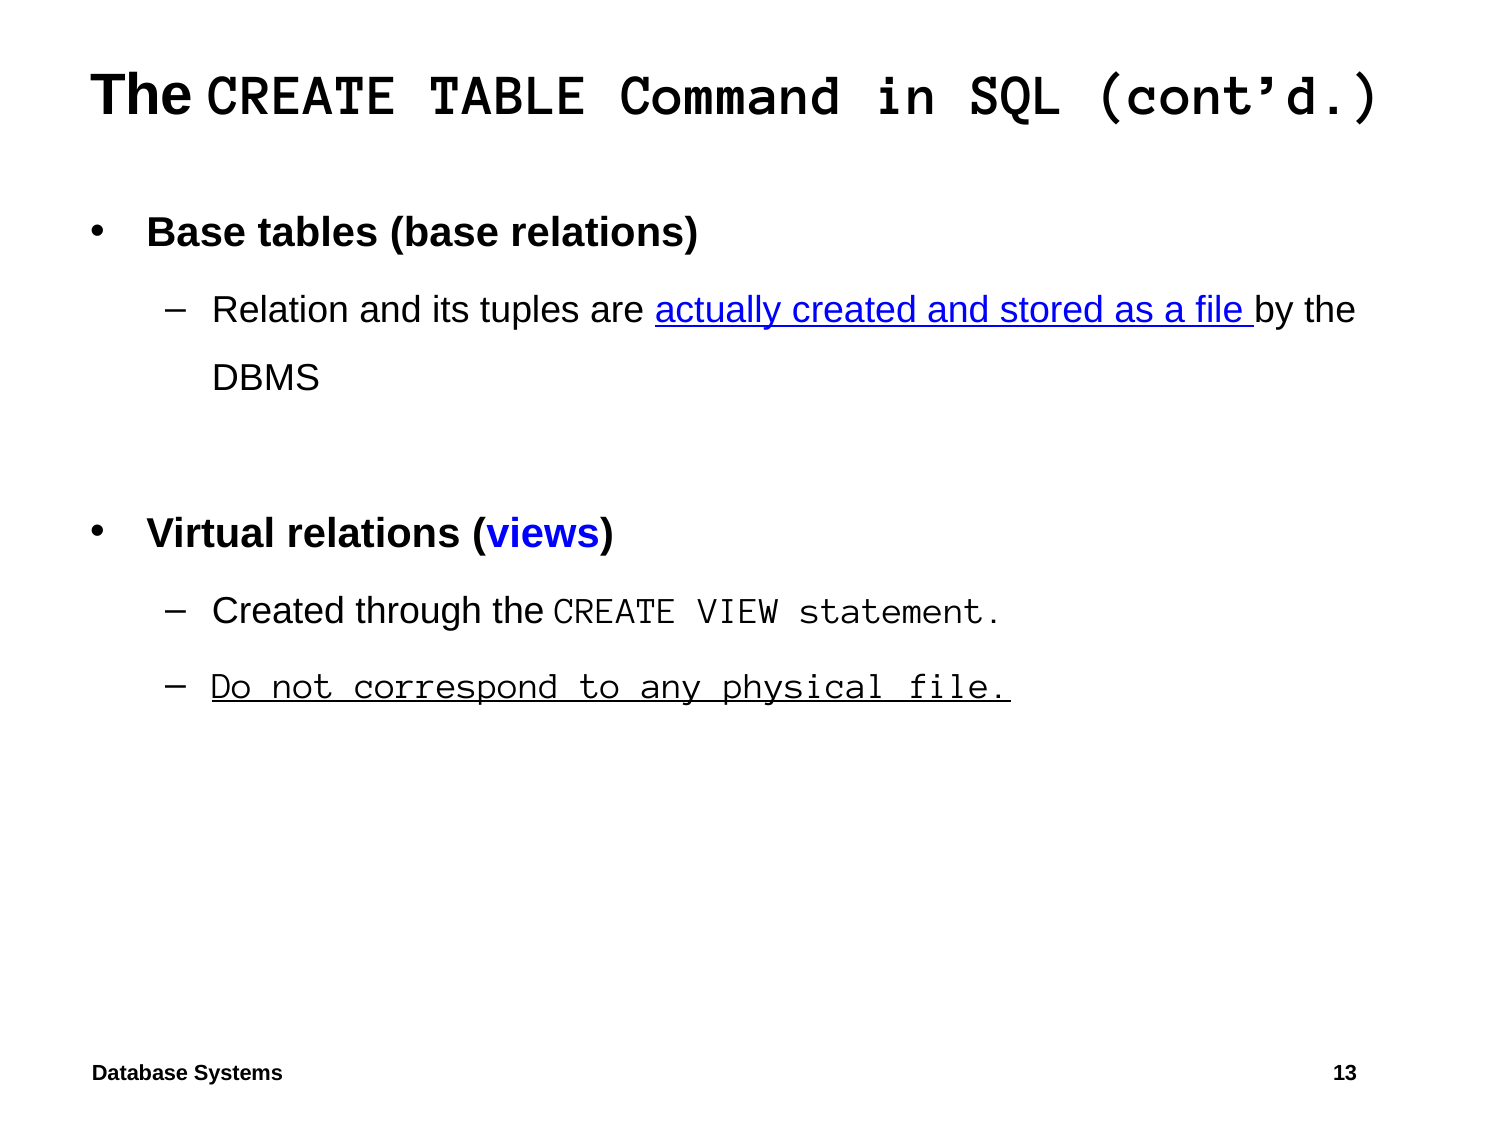

# The CREATE TABLE Command in SQL (cont’d.)
Base tables (base relations)
Relation and its tuples are actually created and stored as a file by the DBMS

Virtual relations (views)
Created through the CREATE VIEW statement.
Do not correspond to any physical file.